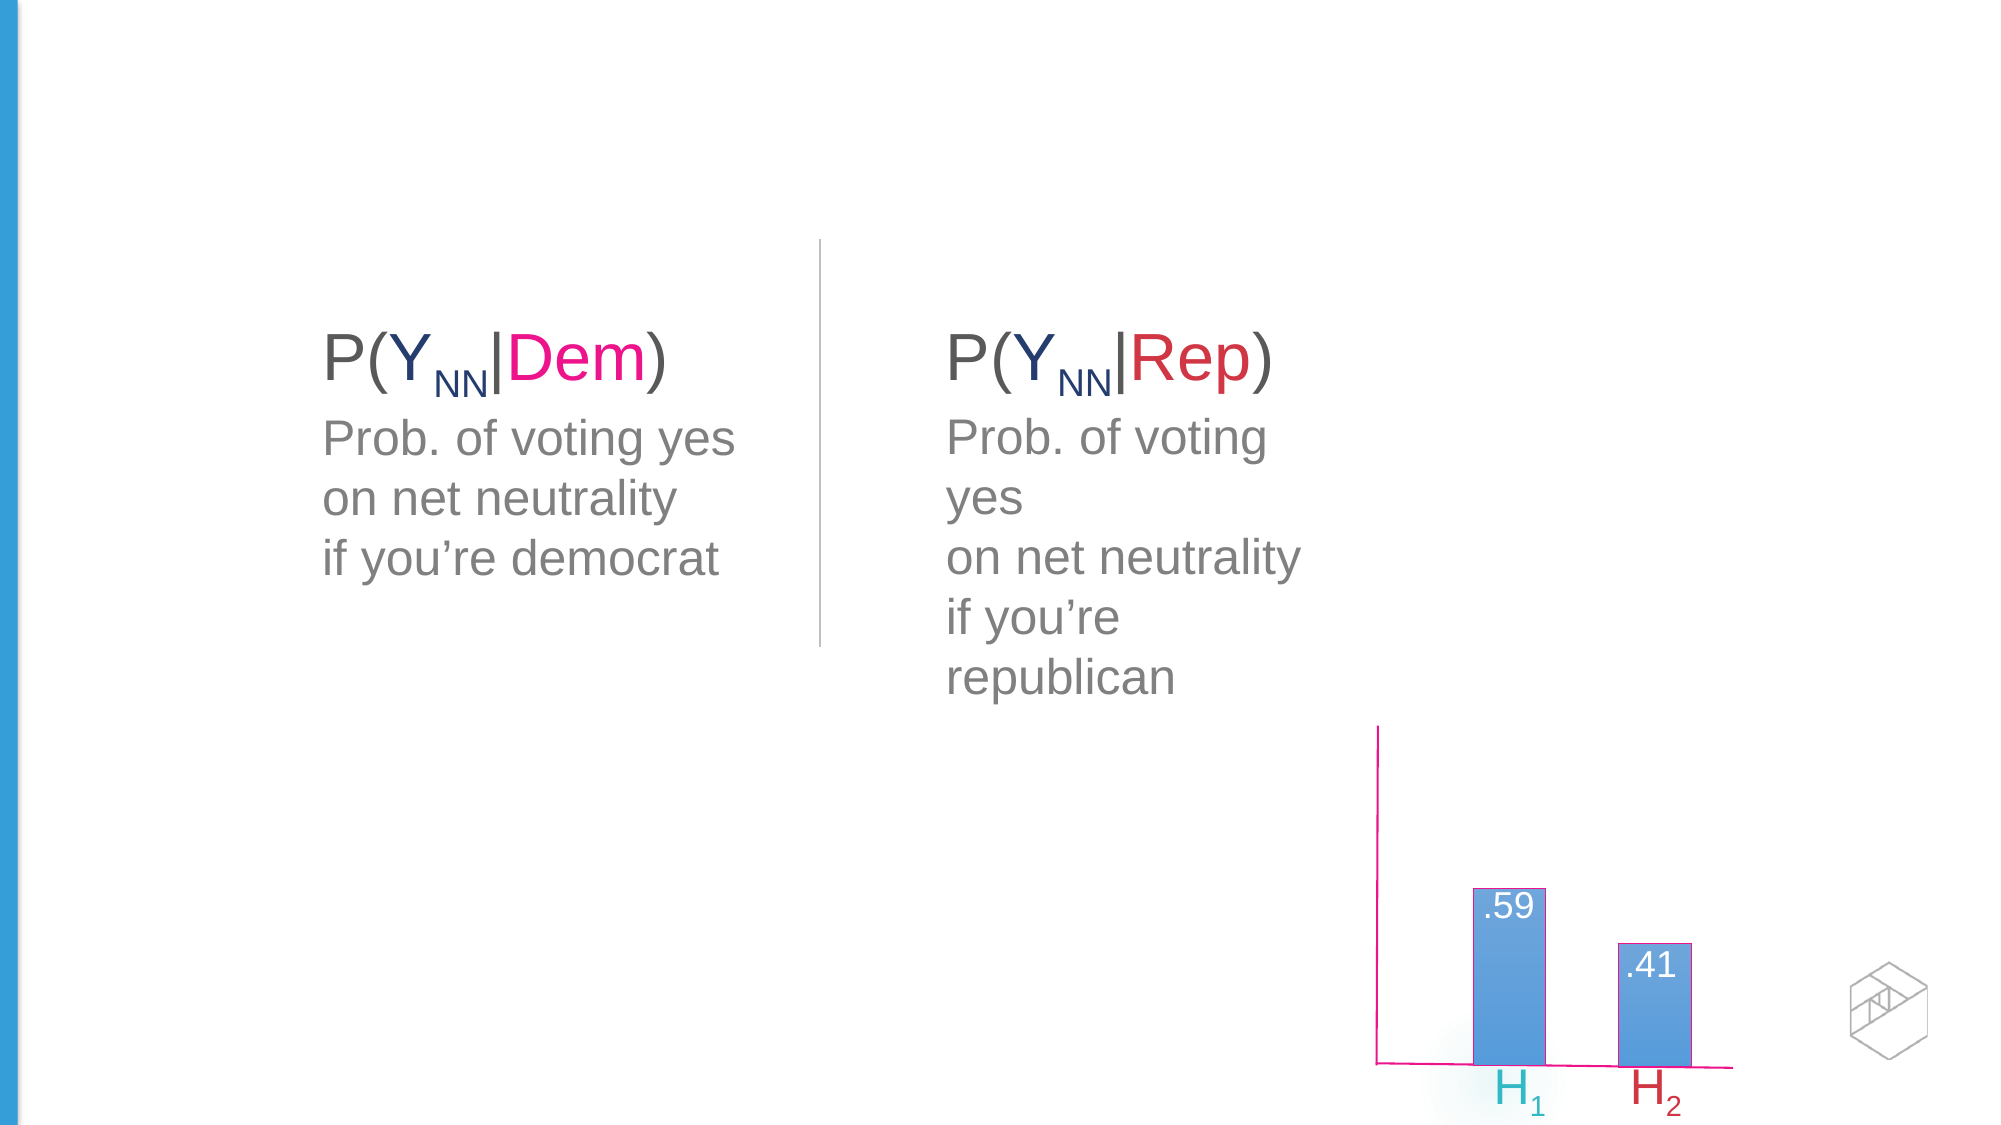

P(YNN|Rep)
Prob. of voting yes
on net neutrality
if you’re republican
P(YNN|Dem)
Prob. of voting yes
on net neutrality
if you’re democrat

.59

.41

H1          H2